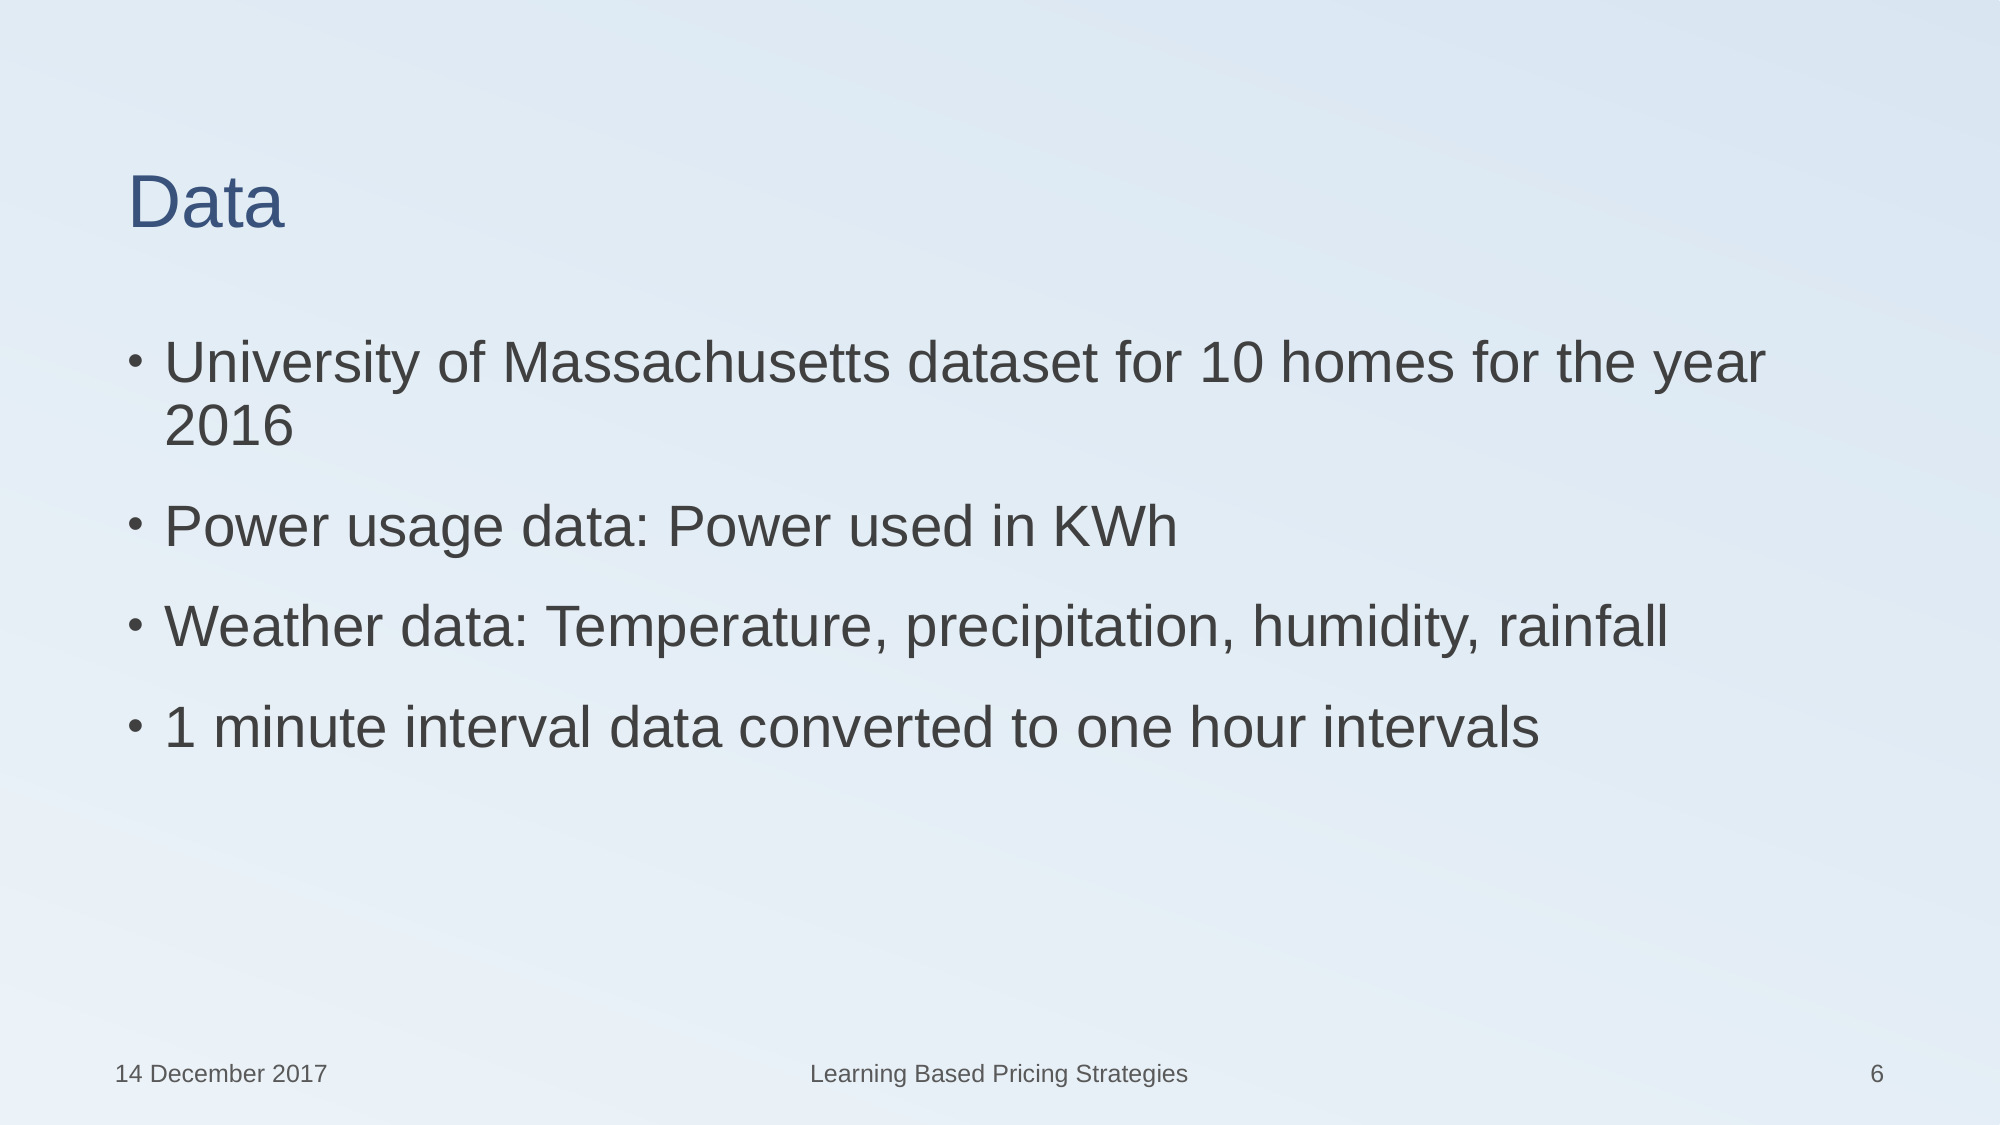

# Data
University of Massachusetts dataset for 10 homes for the year 2016
Power usage data: Power used in KWh
Weather data: Temperature, precipitation, humidity, rainfall
1 minute interval data converted to one hour intervals
14 December 2017
Learning Based Pricing Strategies
6